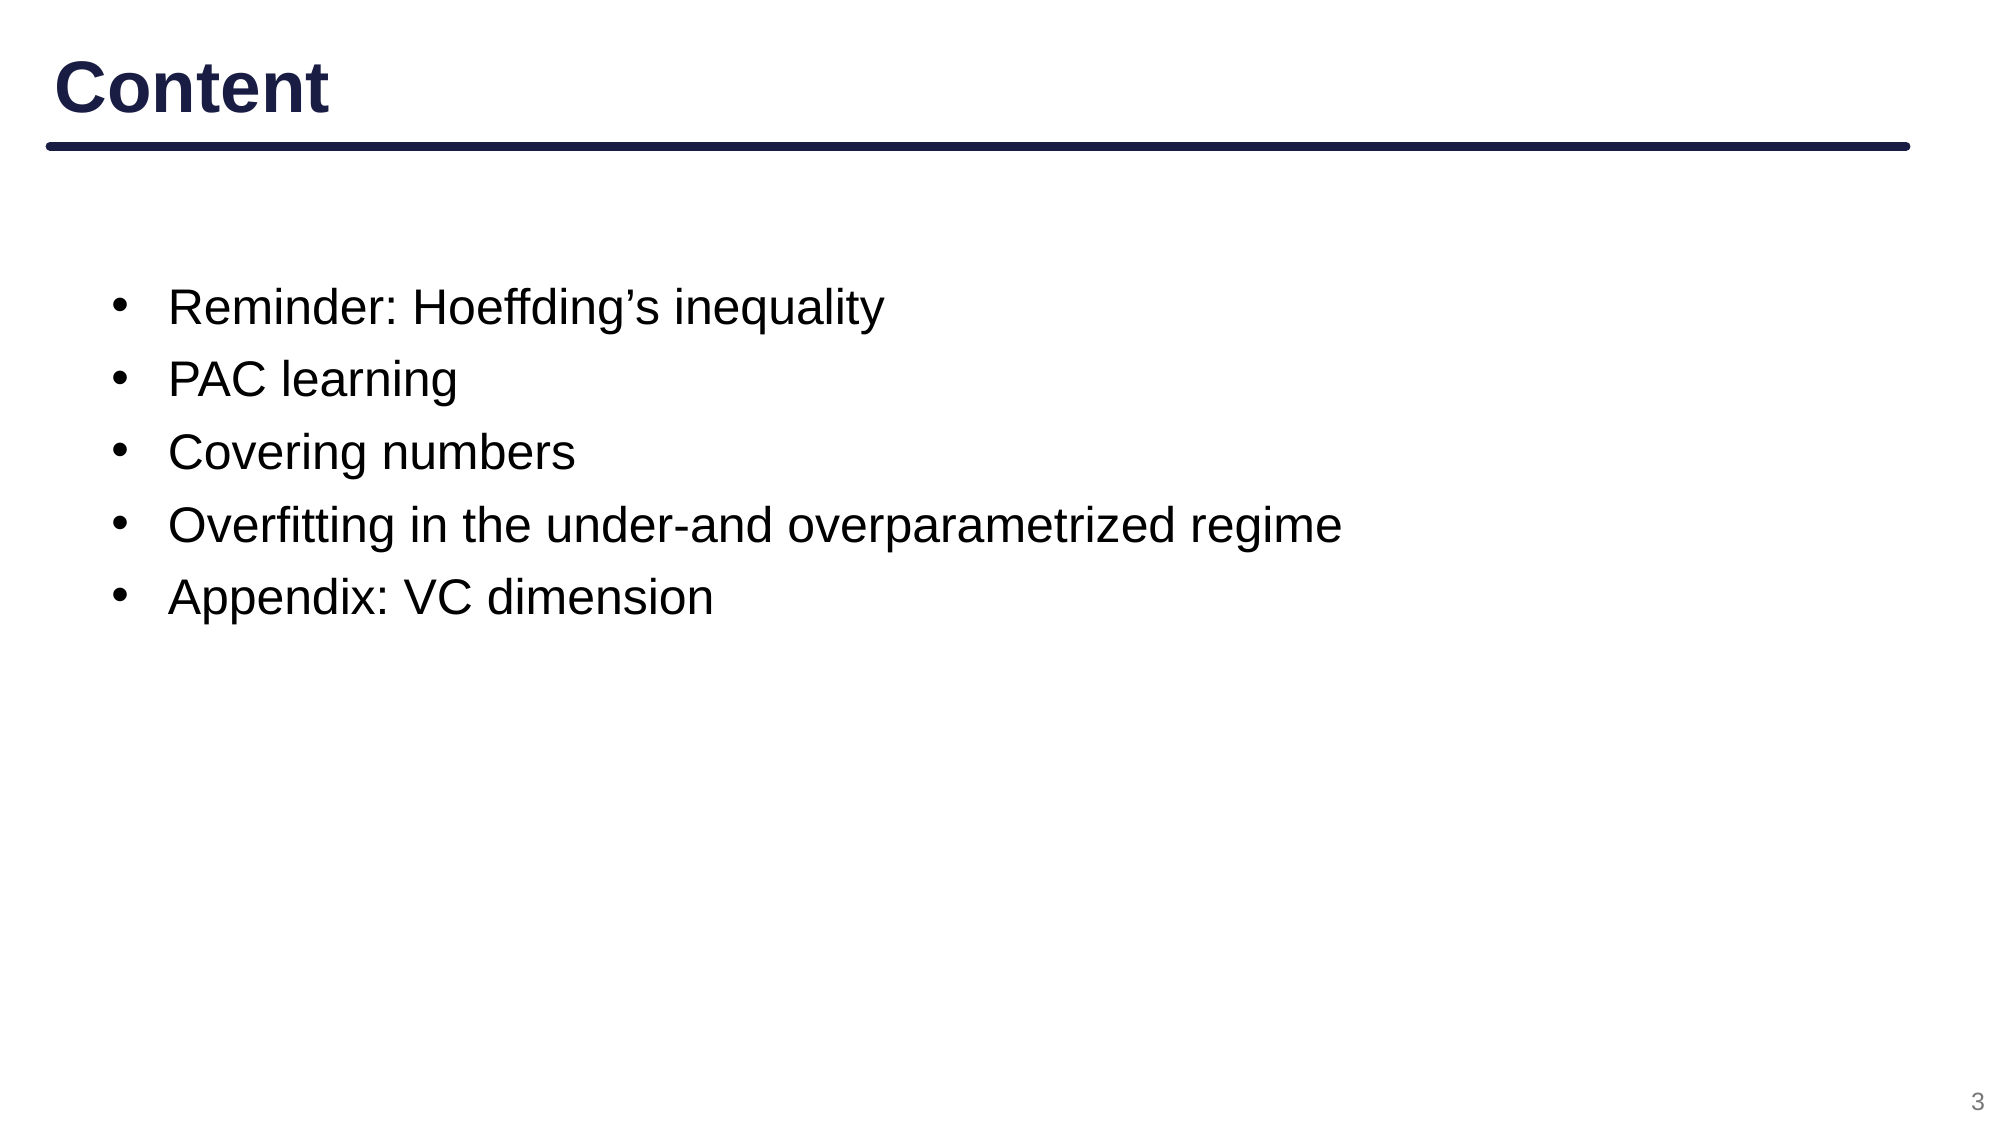

# Content
Reminder: Hoeffding’s inequality
PAC learning
Covering numbers
Overfitting in the under-and overparametrized regime
Appendix: VC dimension
3